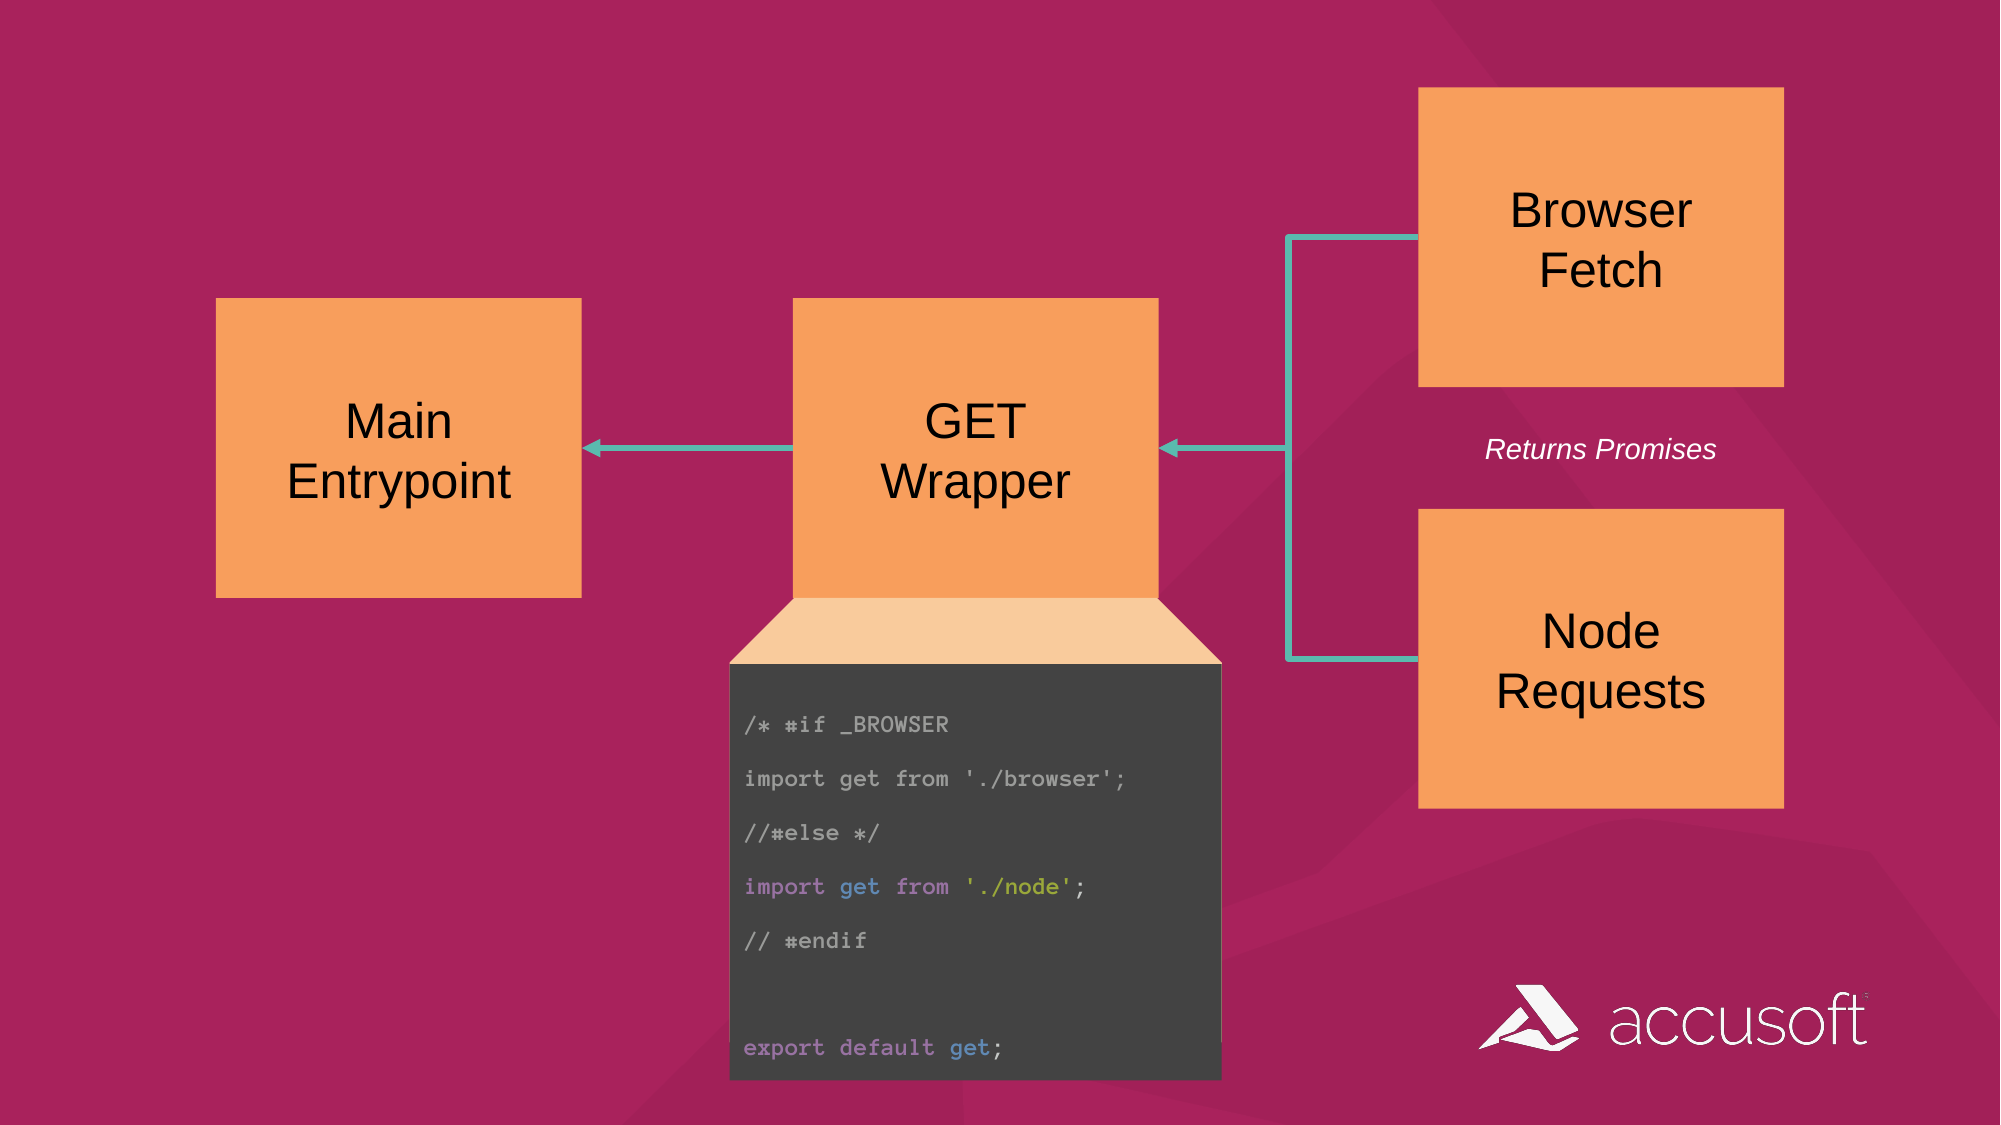

Browser
Fetch
Main
Entrypoint
GET
Wrapper
Returns Promises
Node
Requests

/* #if _BROWSER
import get from './browser';
//#else */
import get from './node';
// #endif

export default get;